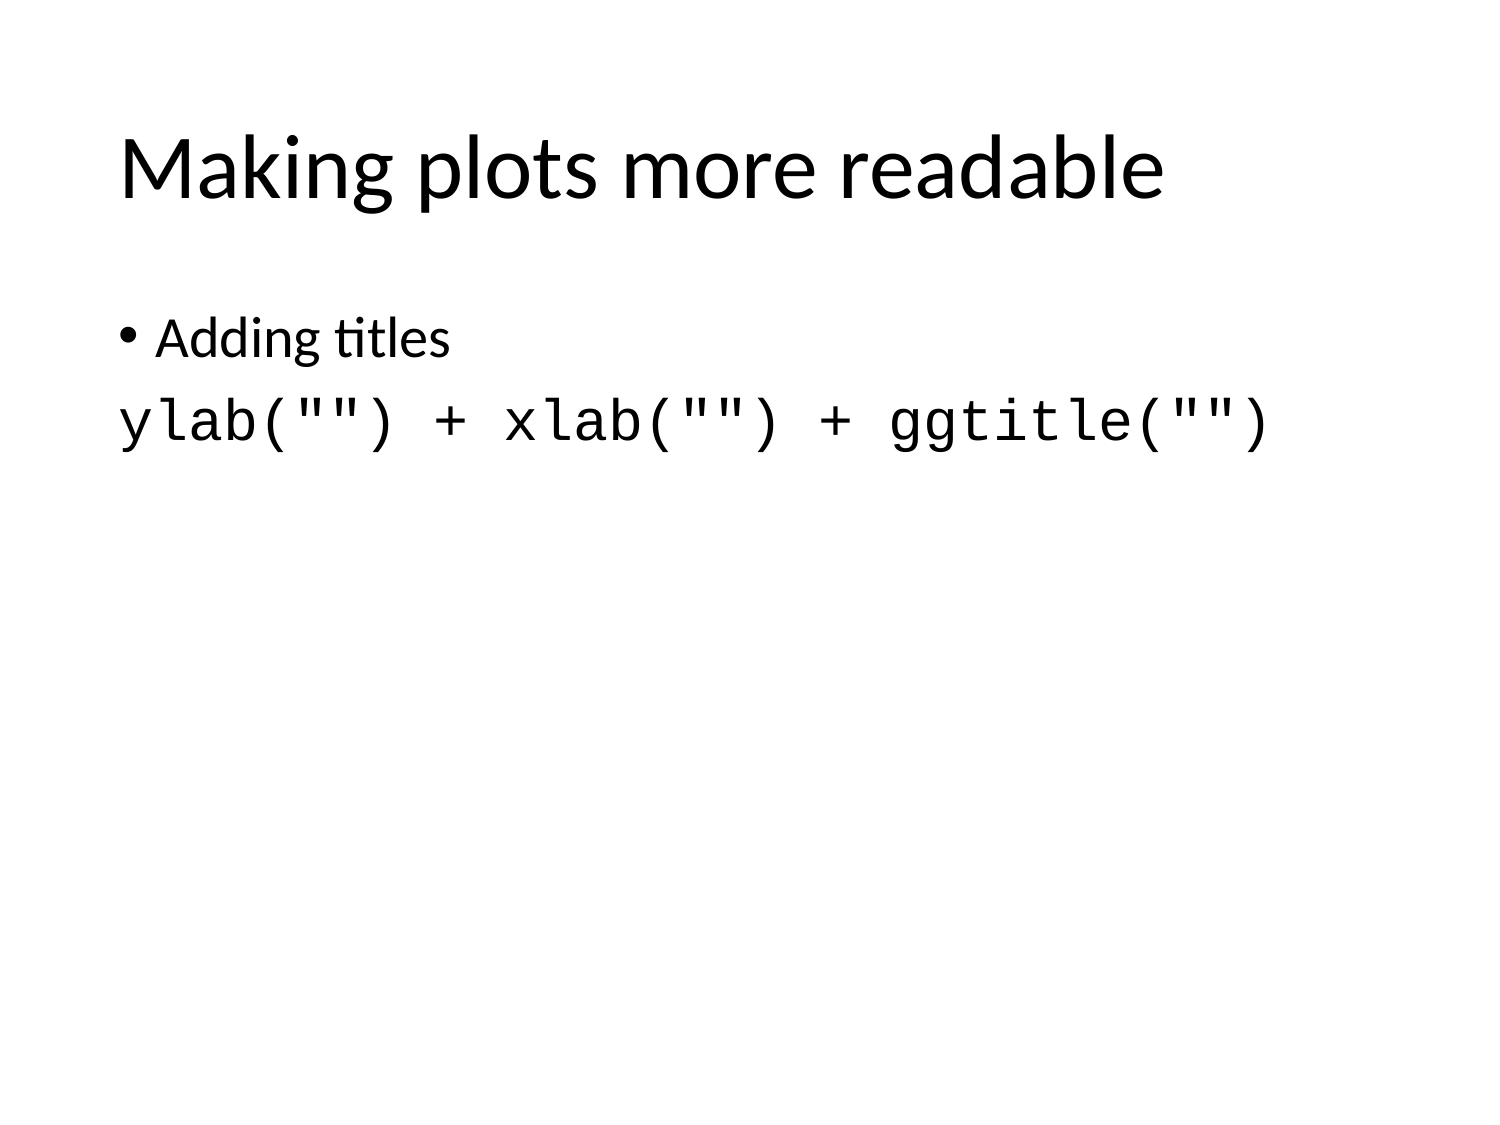

# Making plots more readable
Adding titles
ylab("") + xlab("") + ggtitle("")